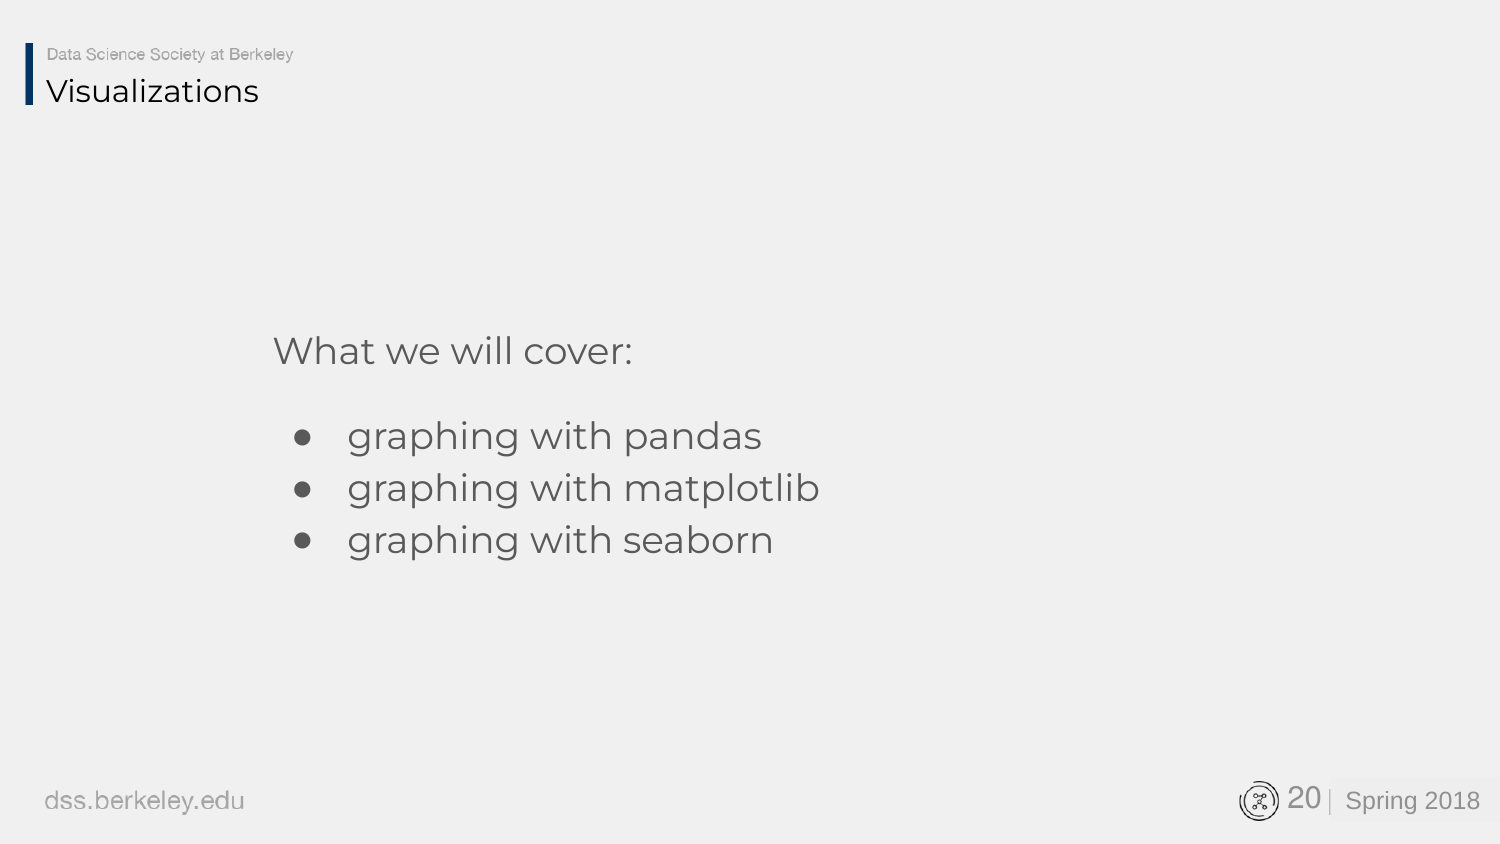

Visualizations
What we will cover:
graphing with pandas
graphing with matplotlib
graphing with seaborn
20
Spring 2018